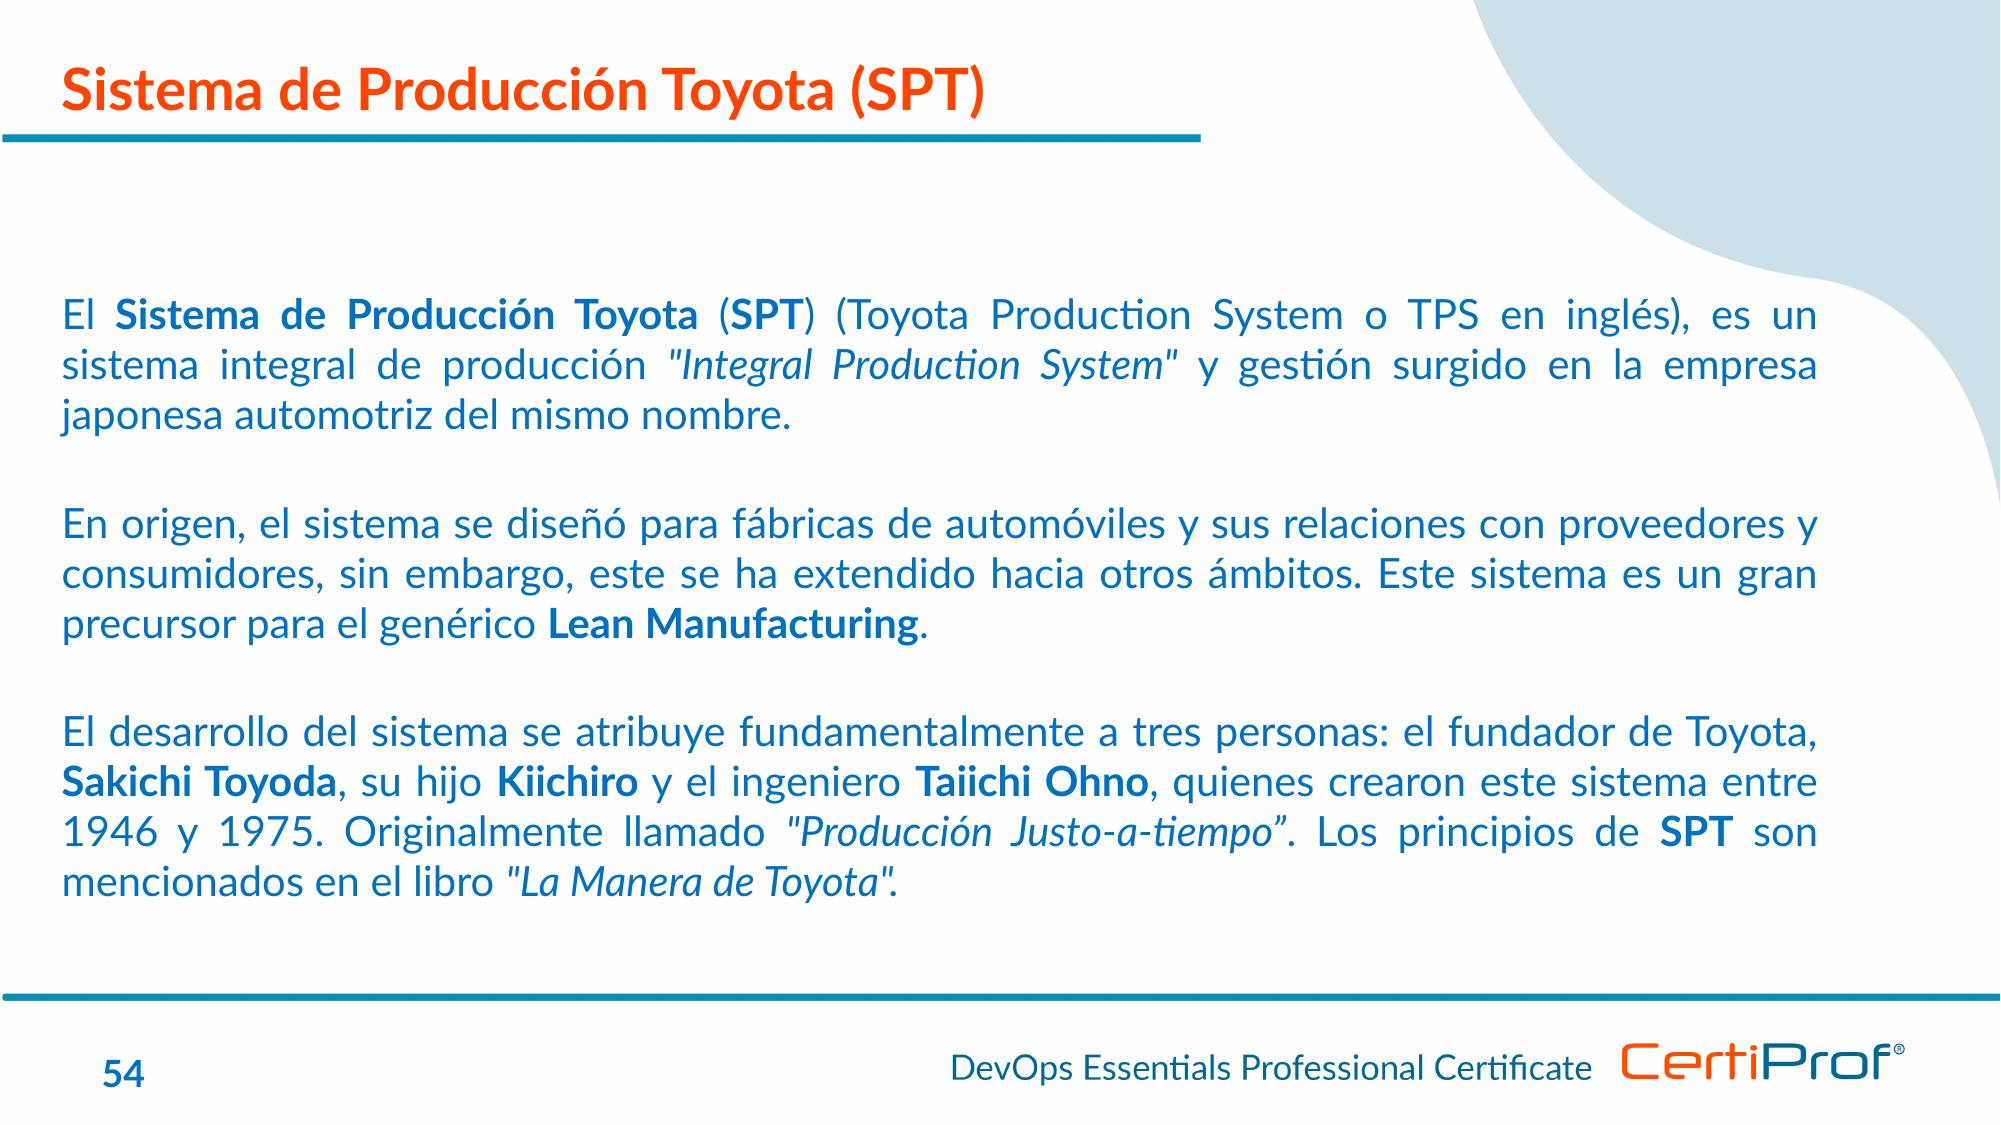

Sistema de Producción Toyota (SPT)
El Sistema de Producción Toyota (SPT) (Toyota Production System o TPS en inglés), es un sistema integral de producción "Integral Production System" y gestión surgido en la empresa japonesa automotriz del mismo nombre.

En origen, el sistema se diseñó para fábricas de automóviles y sus relaciones con proveedores y consumidores, sin embargo, este se ha extendido hacia otros ámbitos. Este sistema es un gran precursor para el genérico Lean Manufacturing.

El desarrollo del sistema se atribuye fundamentalmente a tres personas: el fundador de Toyota, Sakichi Toyoda, su hijo Kiichiro y el ingeniero Taiichi Ohno, quienes crearon este sistema entre 1946 y 1975. Originalmente llamado "Producción Justo-a-tiempo”. Los principios de SPT son mencionados en el libro "La Manera de Toyota".